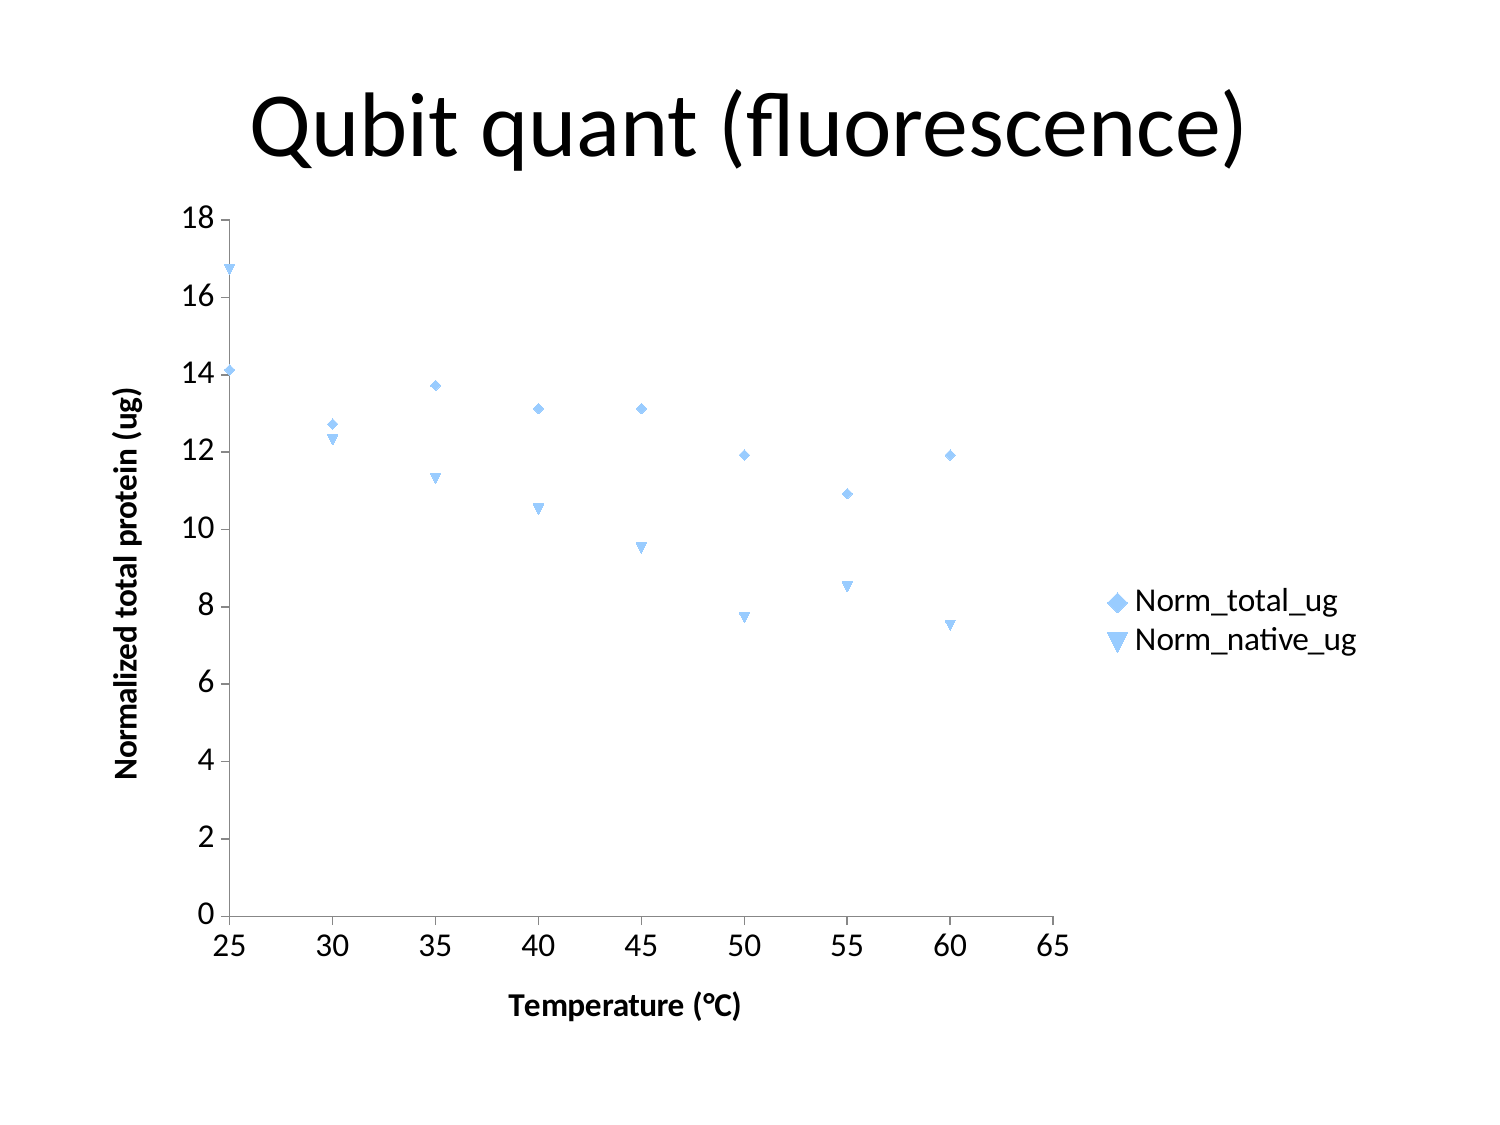

# Qubit quant (fluorescence)

### Chart

| Category | Norm_total_ug | Norm_native_ug |
|---|---|---|